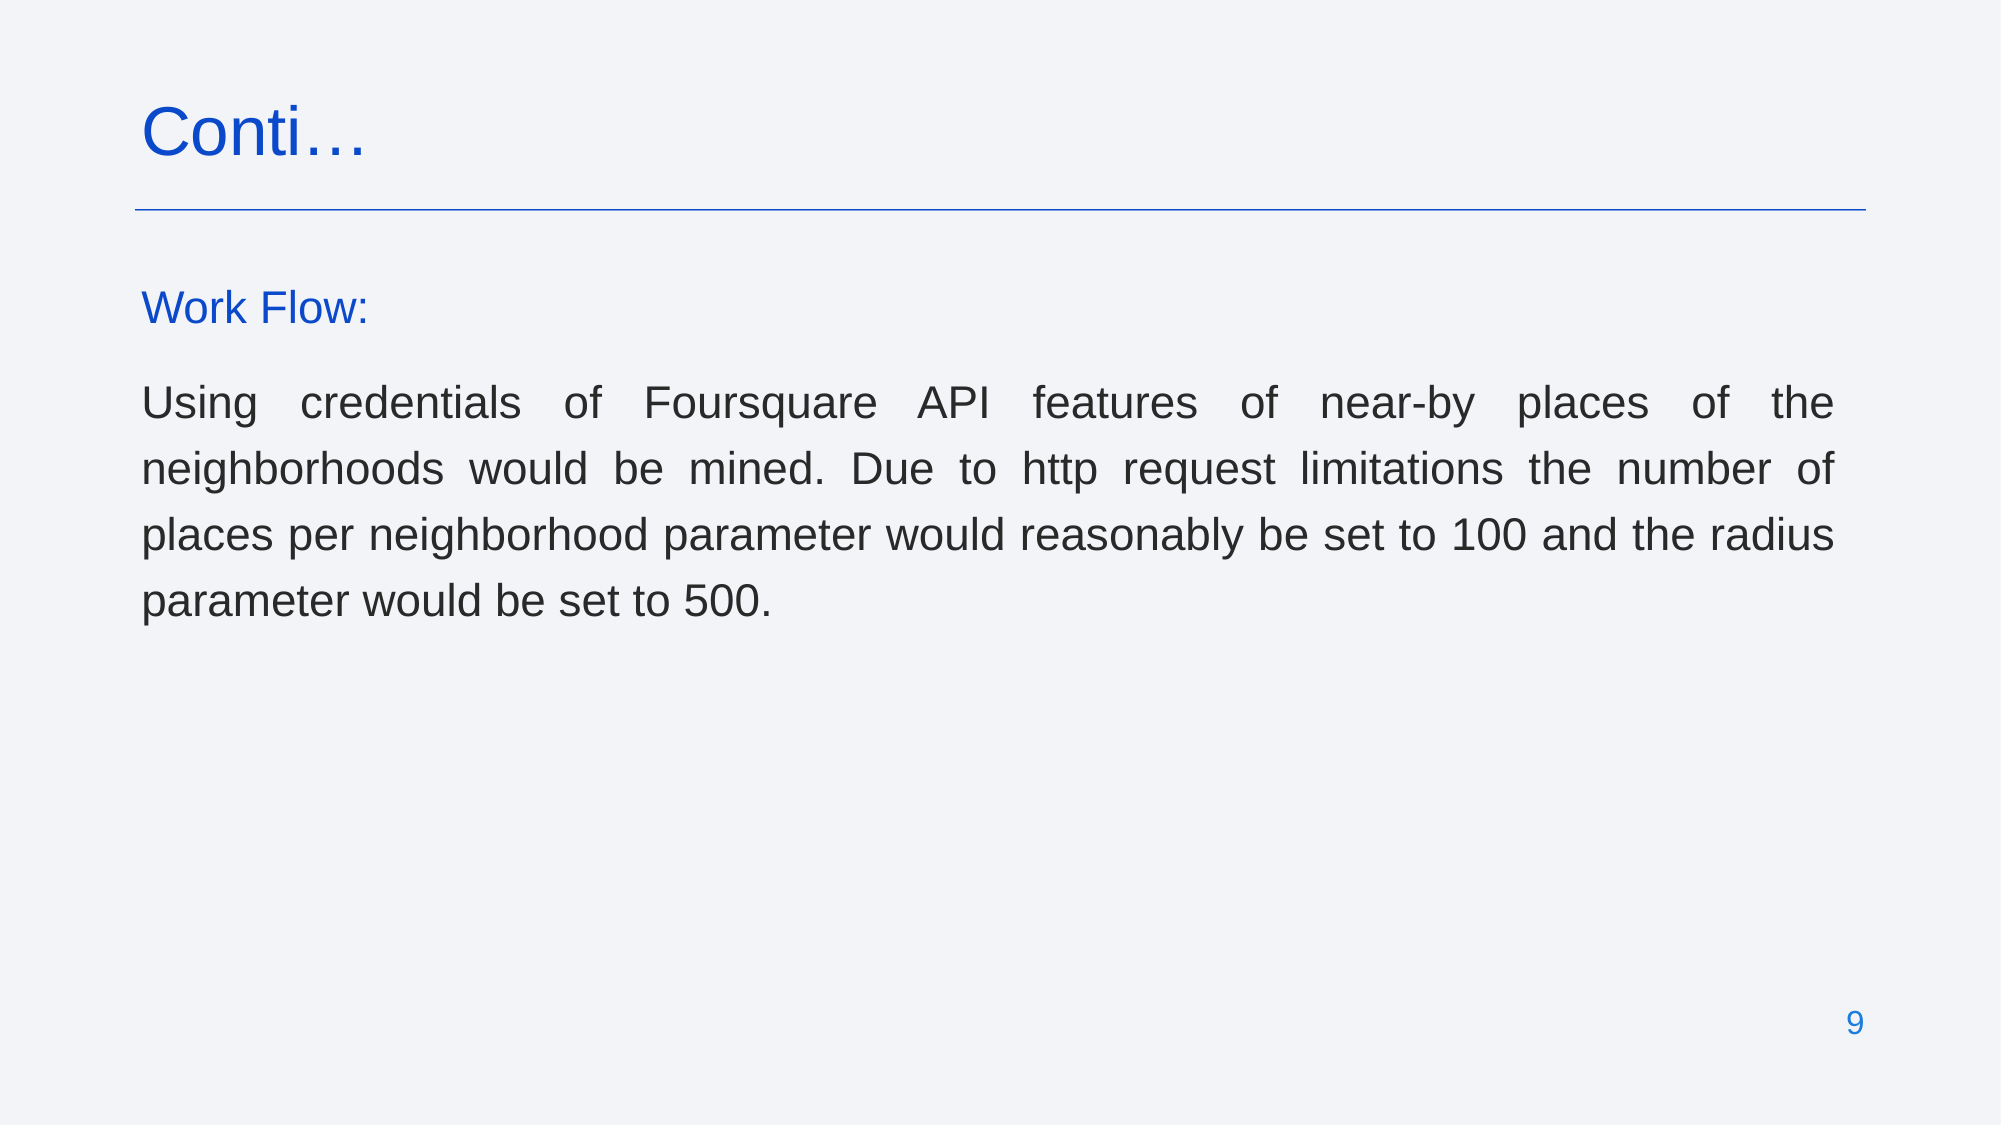

Conti…
Work Flow:
Using credentials of Foursquare API features of near-by places of the neighborhoods would be mined. Due to http request limitations the number of places per neighborhood parameter would reasonably be set to 100 and the radius parameter would be set to 500.

9